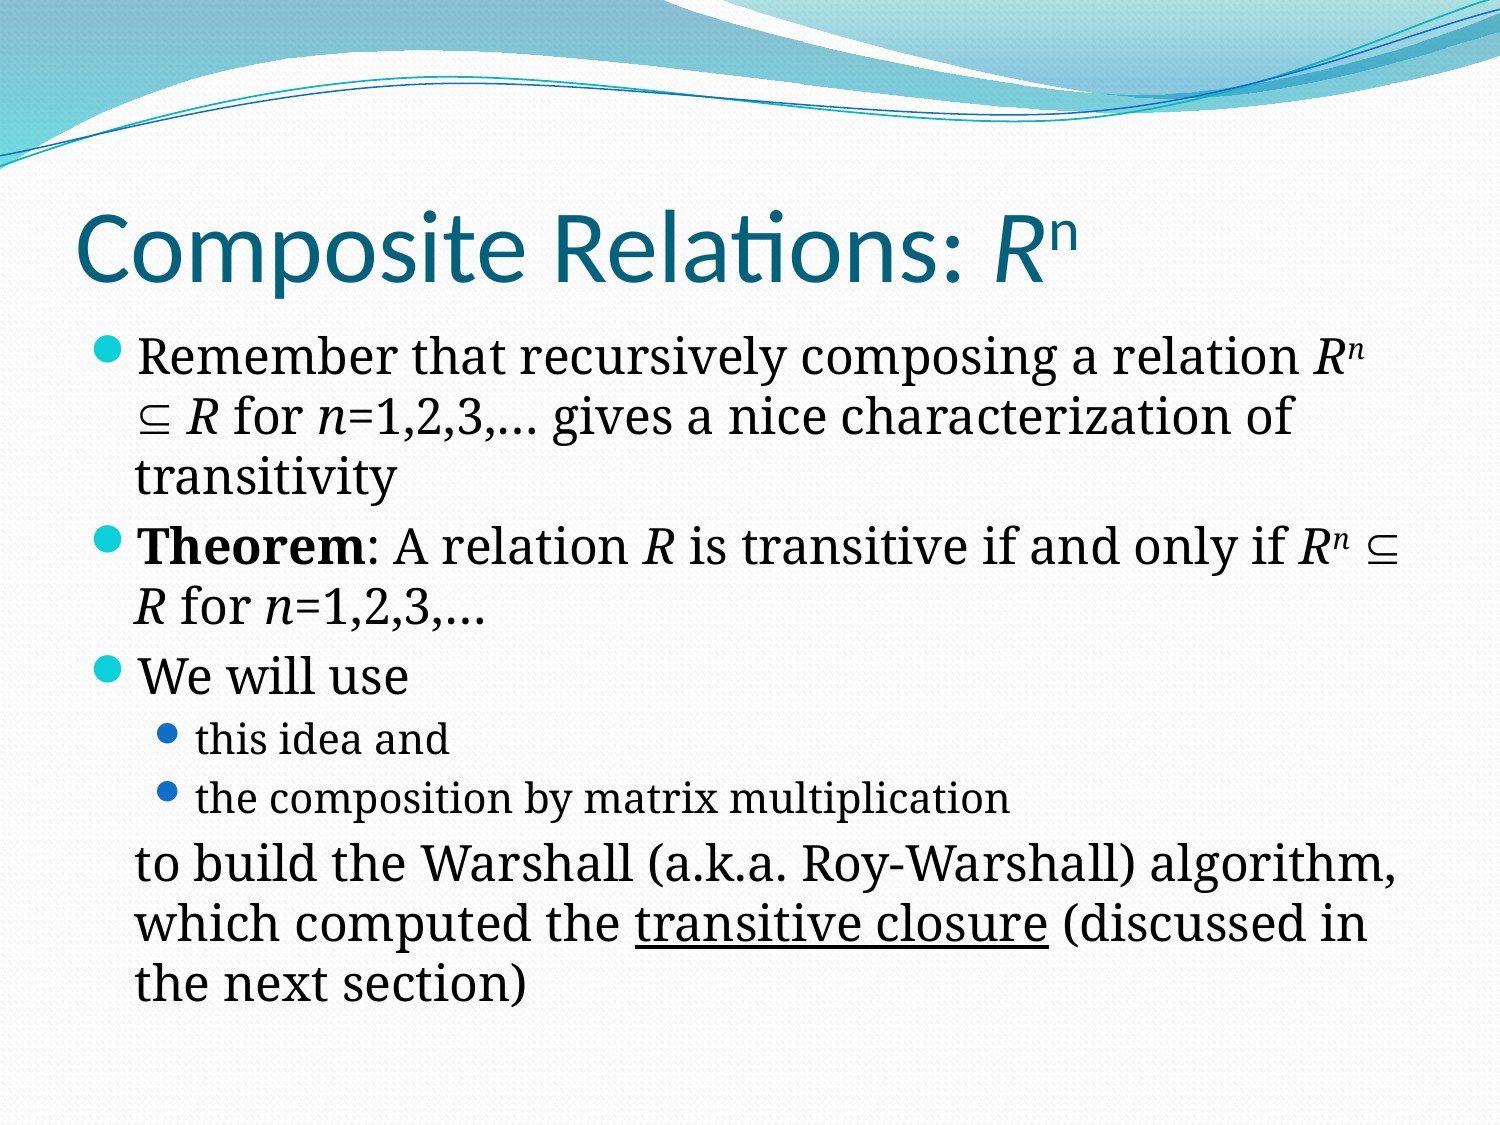

# Composite Relations: Rn
Remember that recursively composing a relation Rn ⊆ R for n=1,2,3,… gives a nice characterization of transitivity
Theorem: A relation R is transitive if and only if Rn ⊆ R for n=1,2,3,…
We will use
this idea and
the composition by matrix multiplication
	to build the Warshall (a.k.a. Roy-Warshall) algorithm, which computed the transitive closure (discussed in the next section)